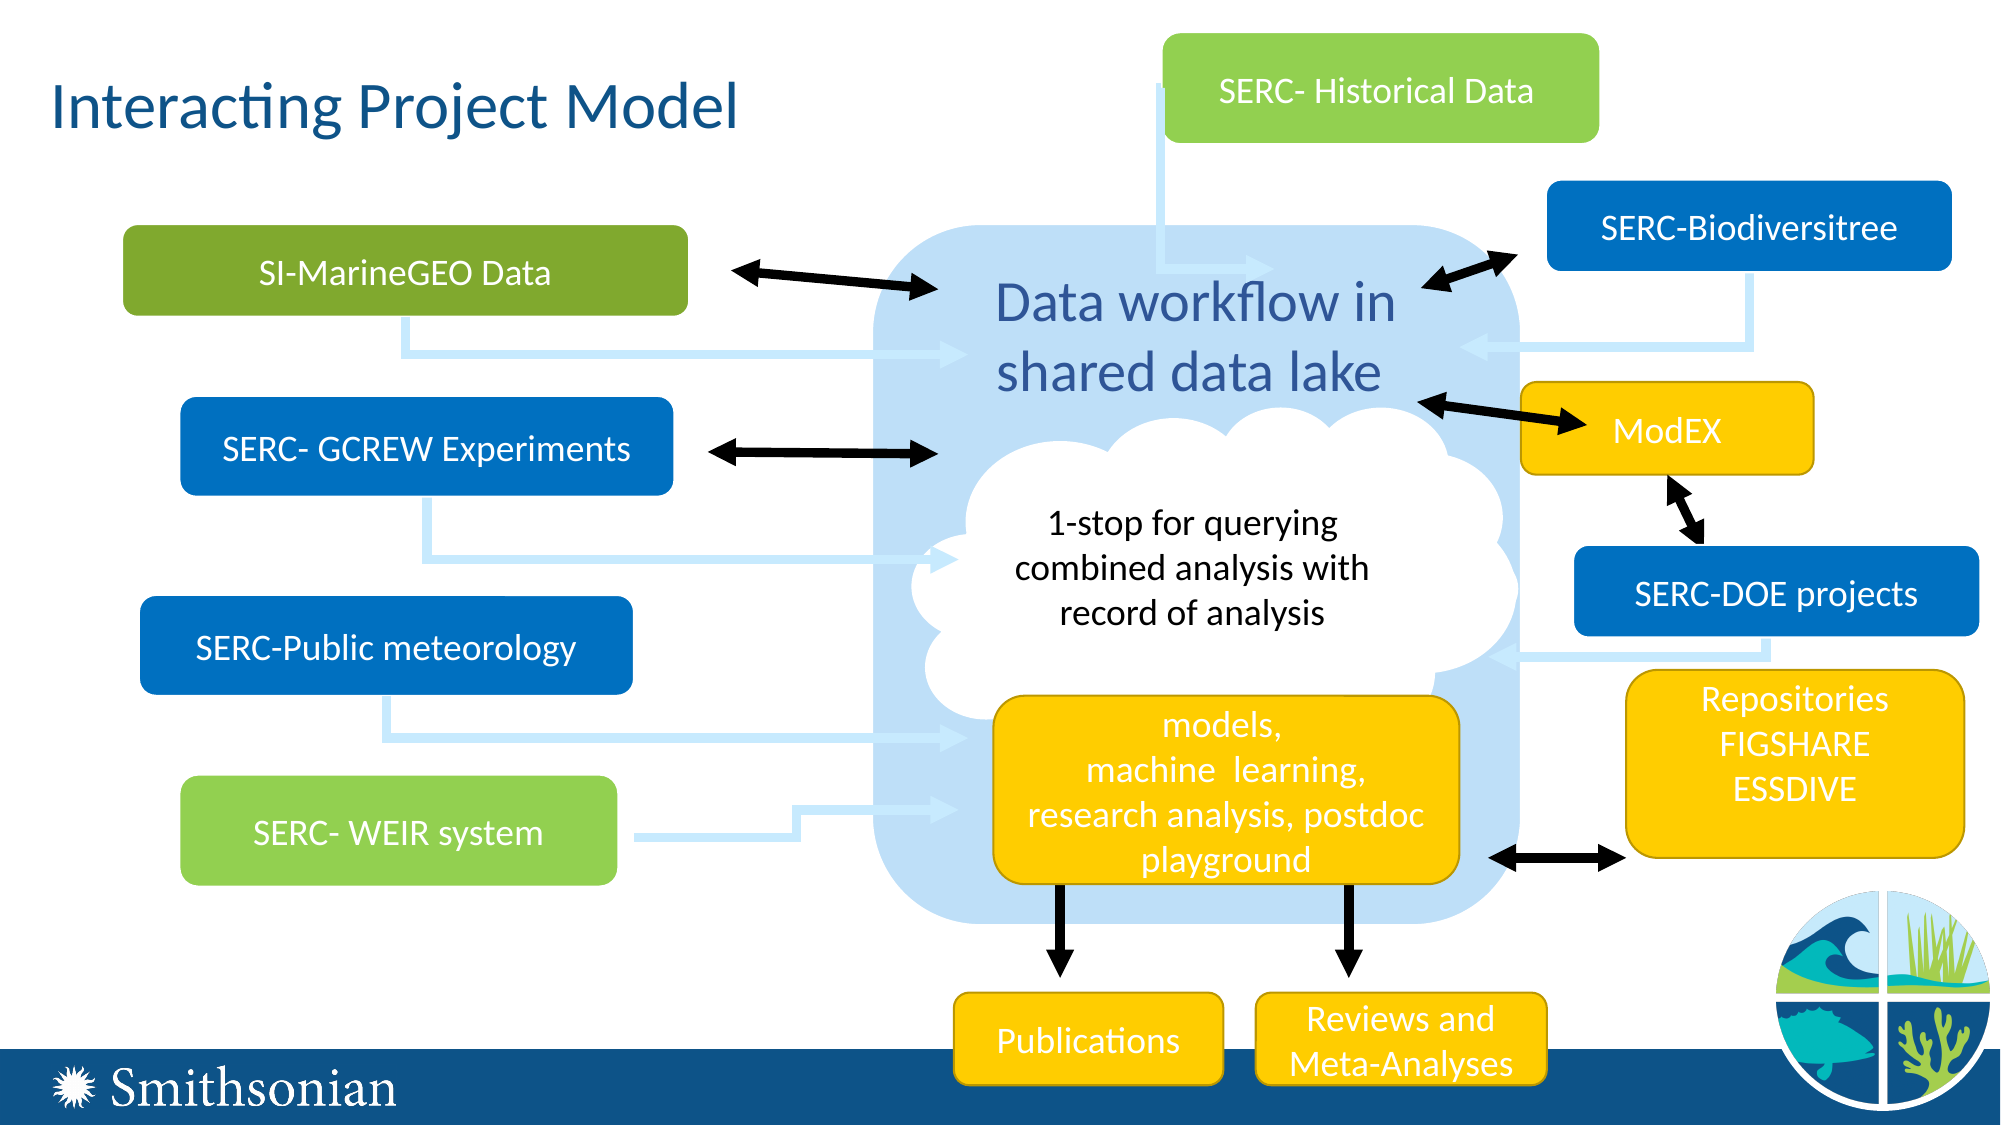

# Interacting Project Model
SERC- Historical Data
SERC-Biodiversitree
SI-MarineGEO Data
Data workflow in shared data lake
ModEX
SERC- GCREW Experiments
1-stop for querying combined analysis with record of analysis

SERC-DOE projects
SERC-Public meteorology
Repositories
FIGSHARE
ESSDIVE

models,
machine  learning, research analysis, postdoc playground
SERC- WEIR system
Reviews and Meta-Analyses
Publications